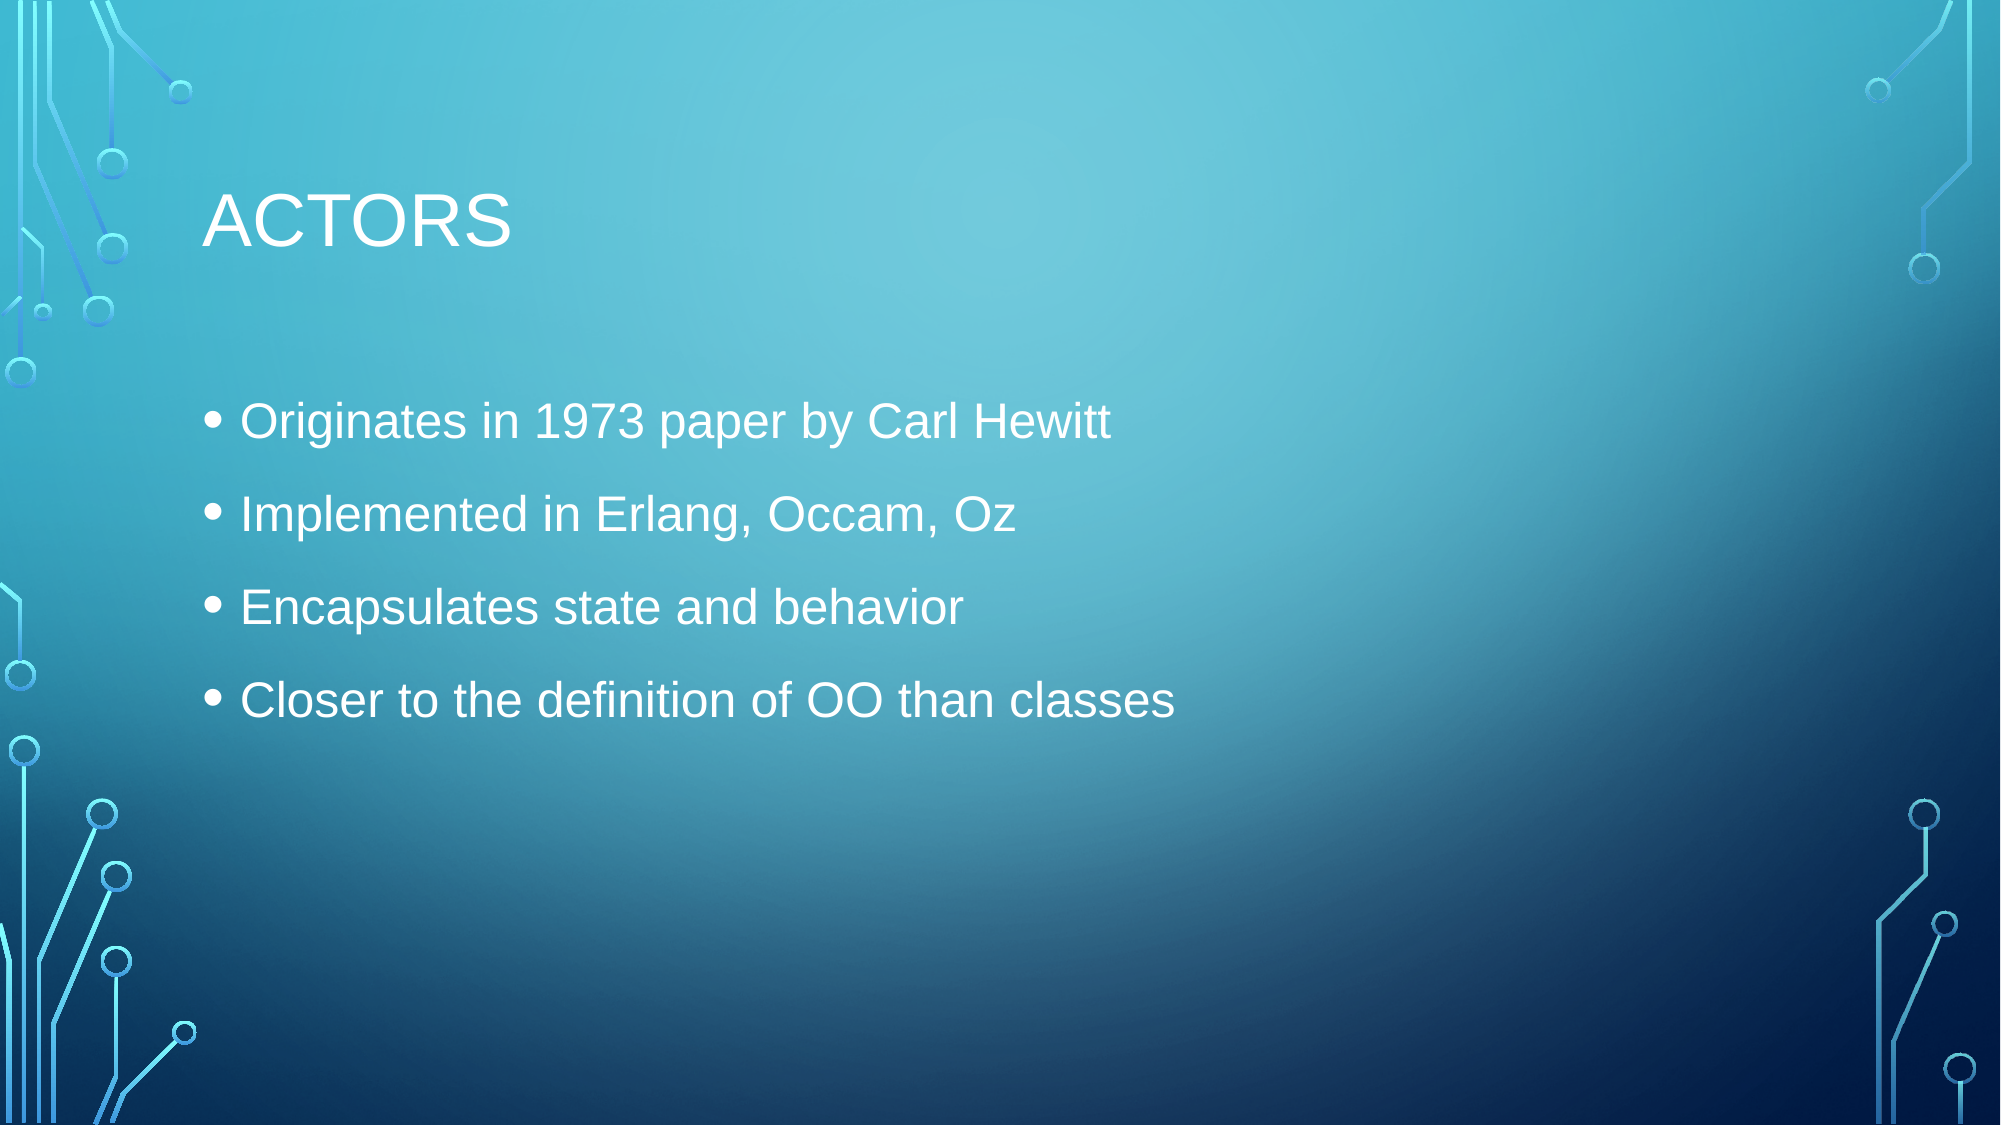

# Actors
Originates in 1973 paper by Carl Hewitt
Implemented in Erlang, Occam, Oz
Encapsulates state and behavior
Closer to the definition of OO than classes